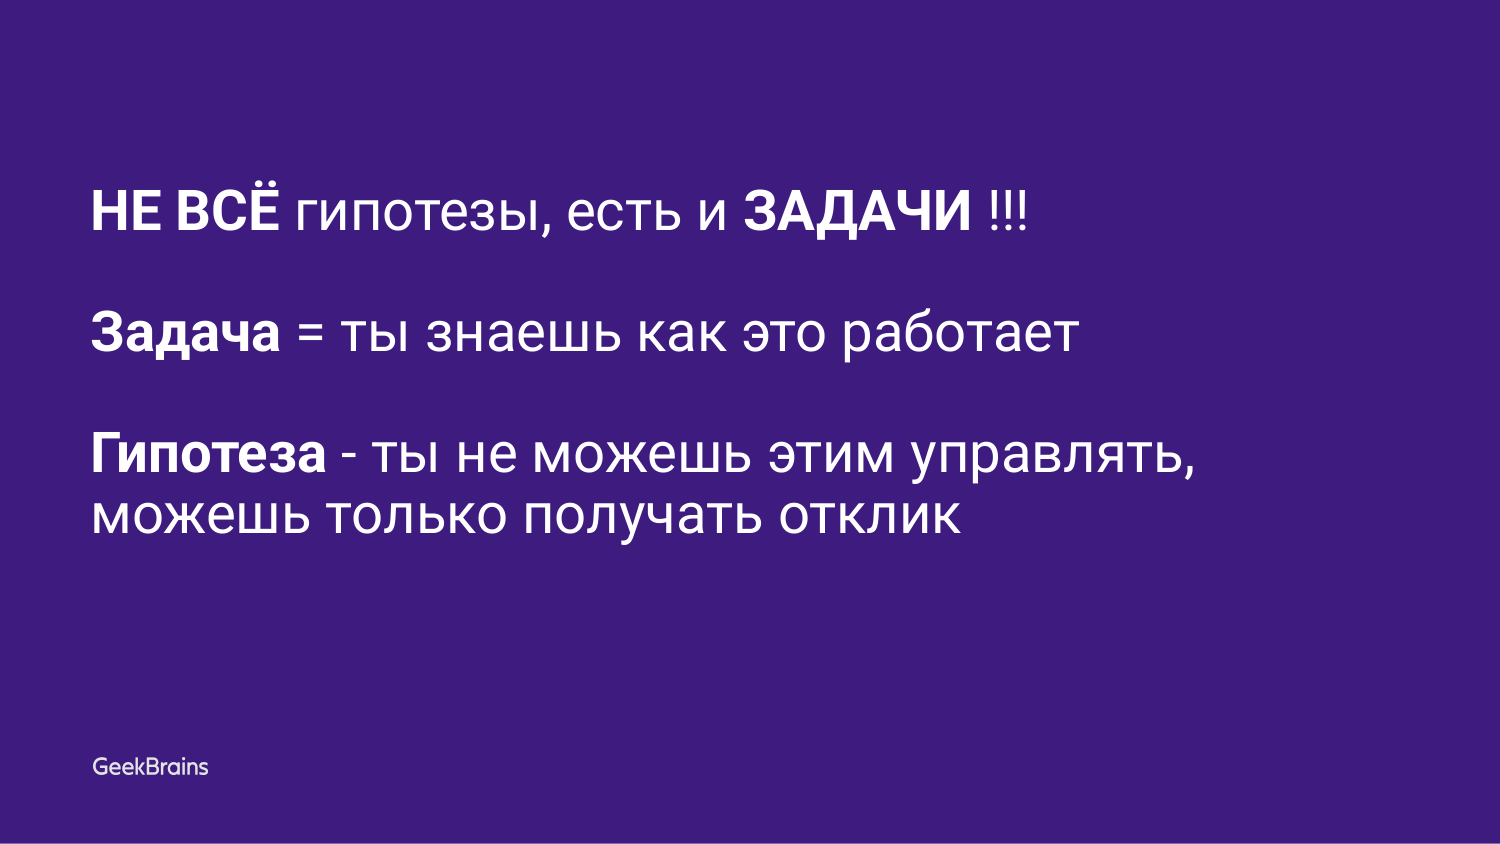

# НЕ ВСЁ гипотезы, есть и ЗАДАЧИ !!! Задача = ты знаешь как это работает Гипотеза - ты не можешь этим управлять,
можешь только получать отклик